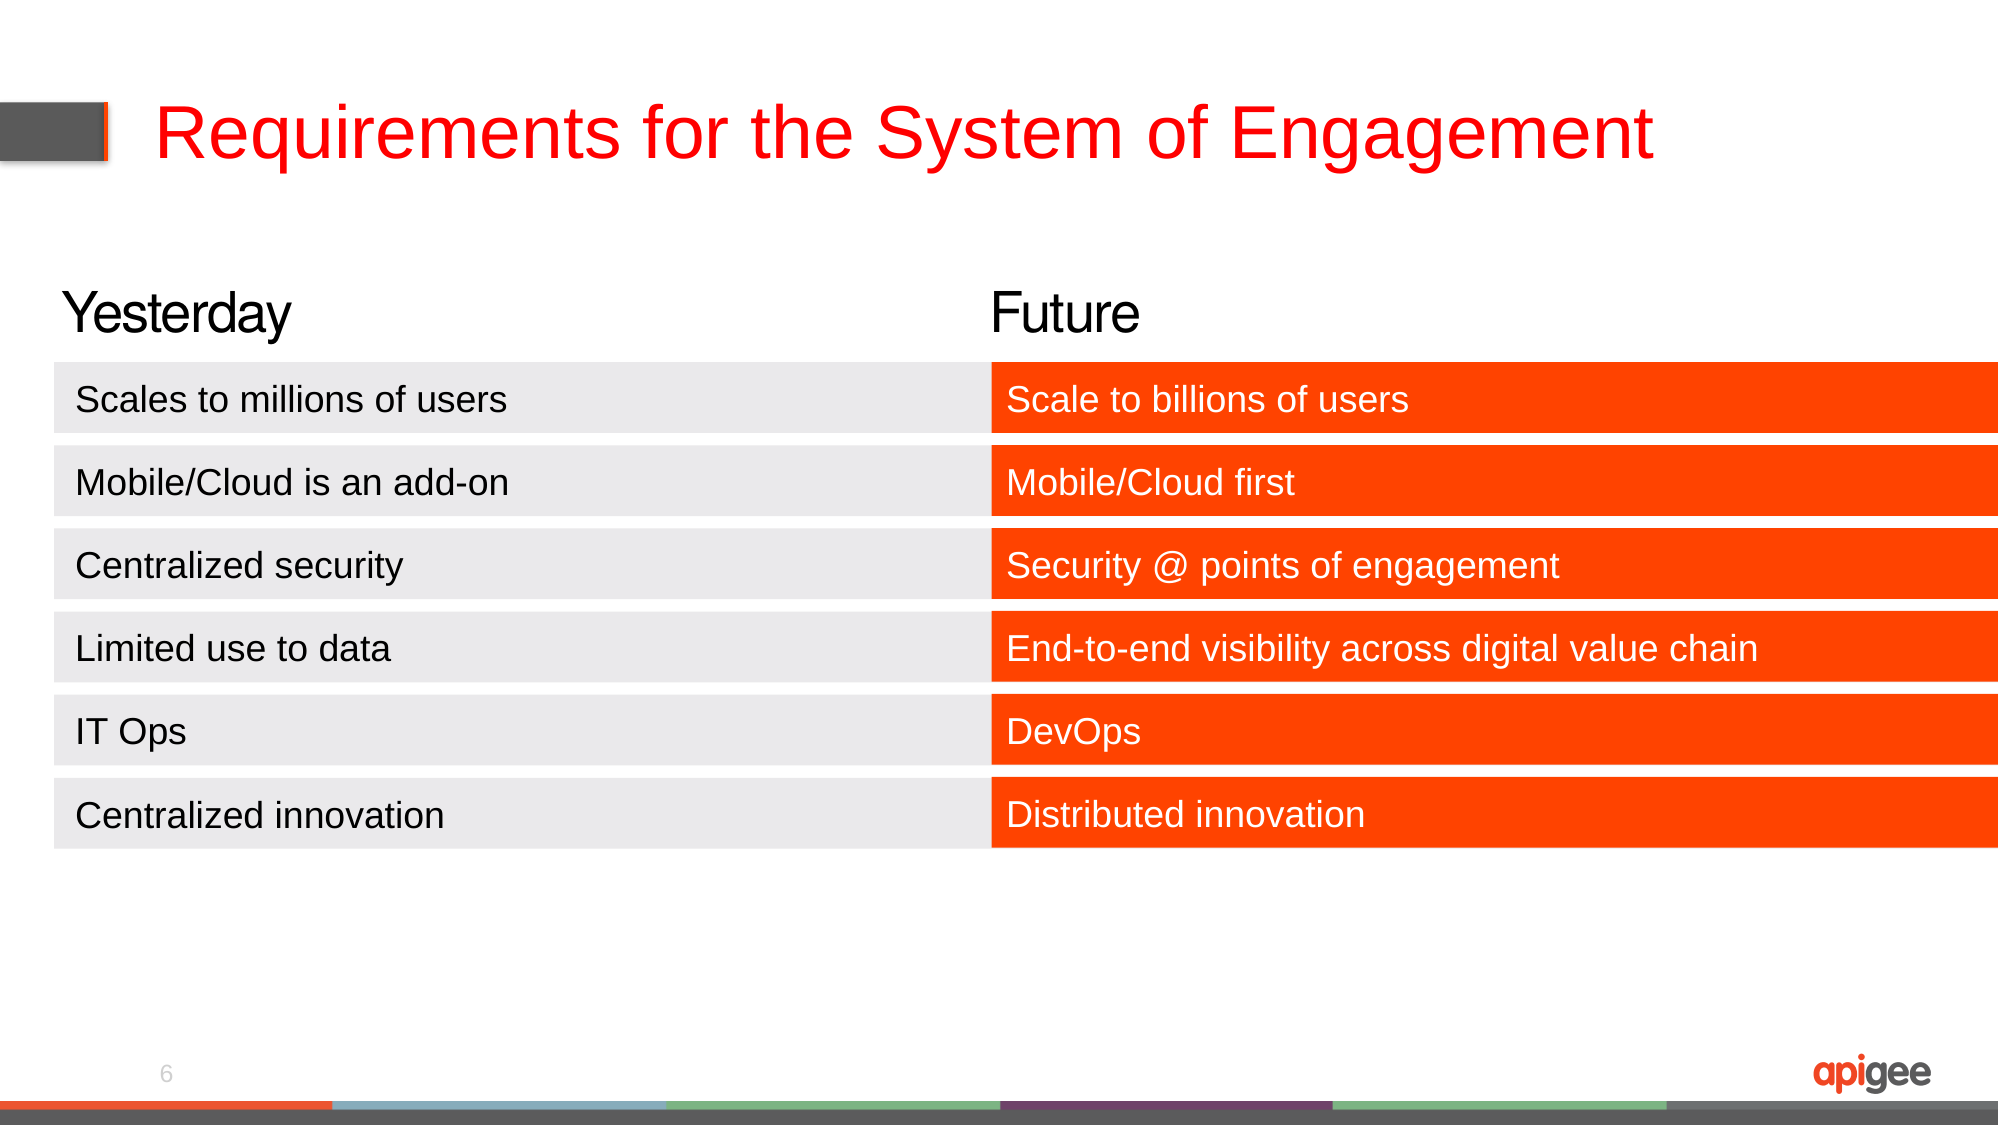

# Requirements for the System of Engagement
Yesterday
Future
  Scales to millions of users
 Scale to billions of users
 Mobile/Cloud first
  Mobile/Cloud is an add-on
 Security @ points of engagement
  Centralized security
 End-to-end visibility across digital value chain
  Limited use to data
 DevOps
  IT Ops
 Distributed innovation
  Centralized innovation
6